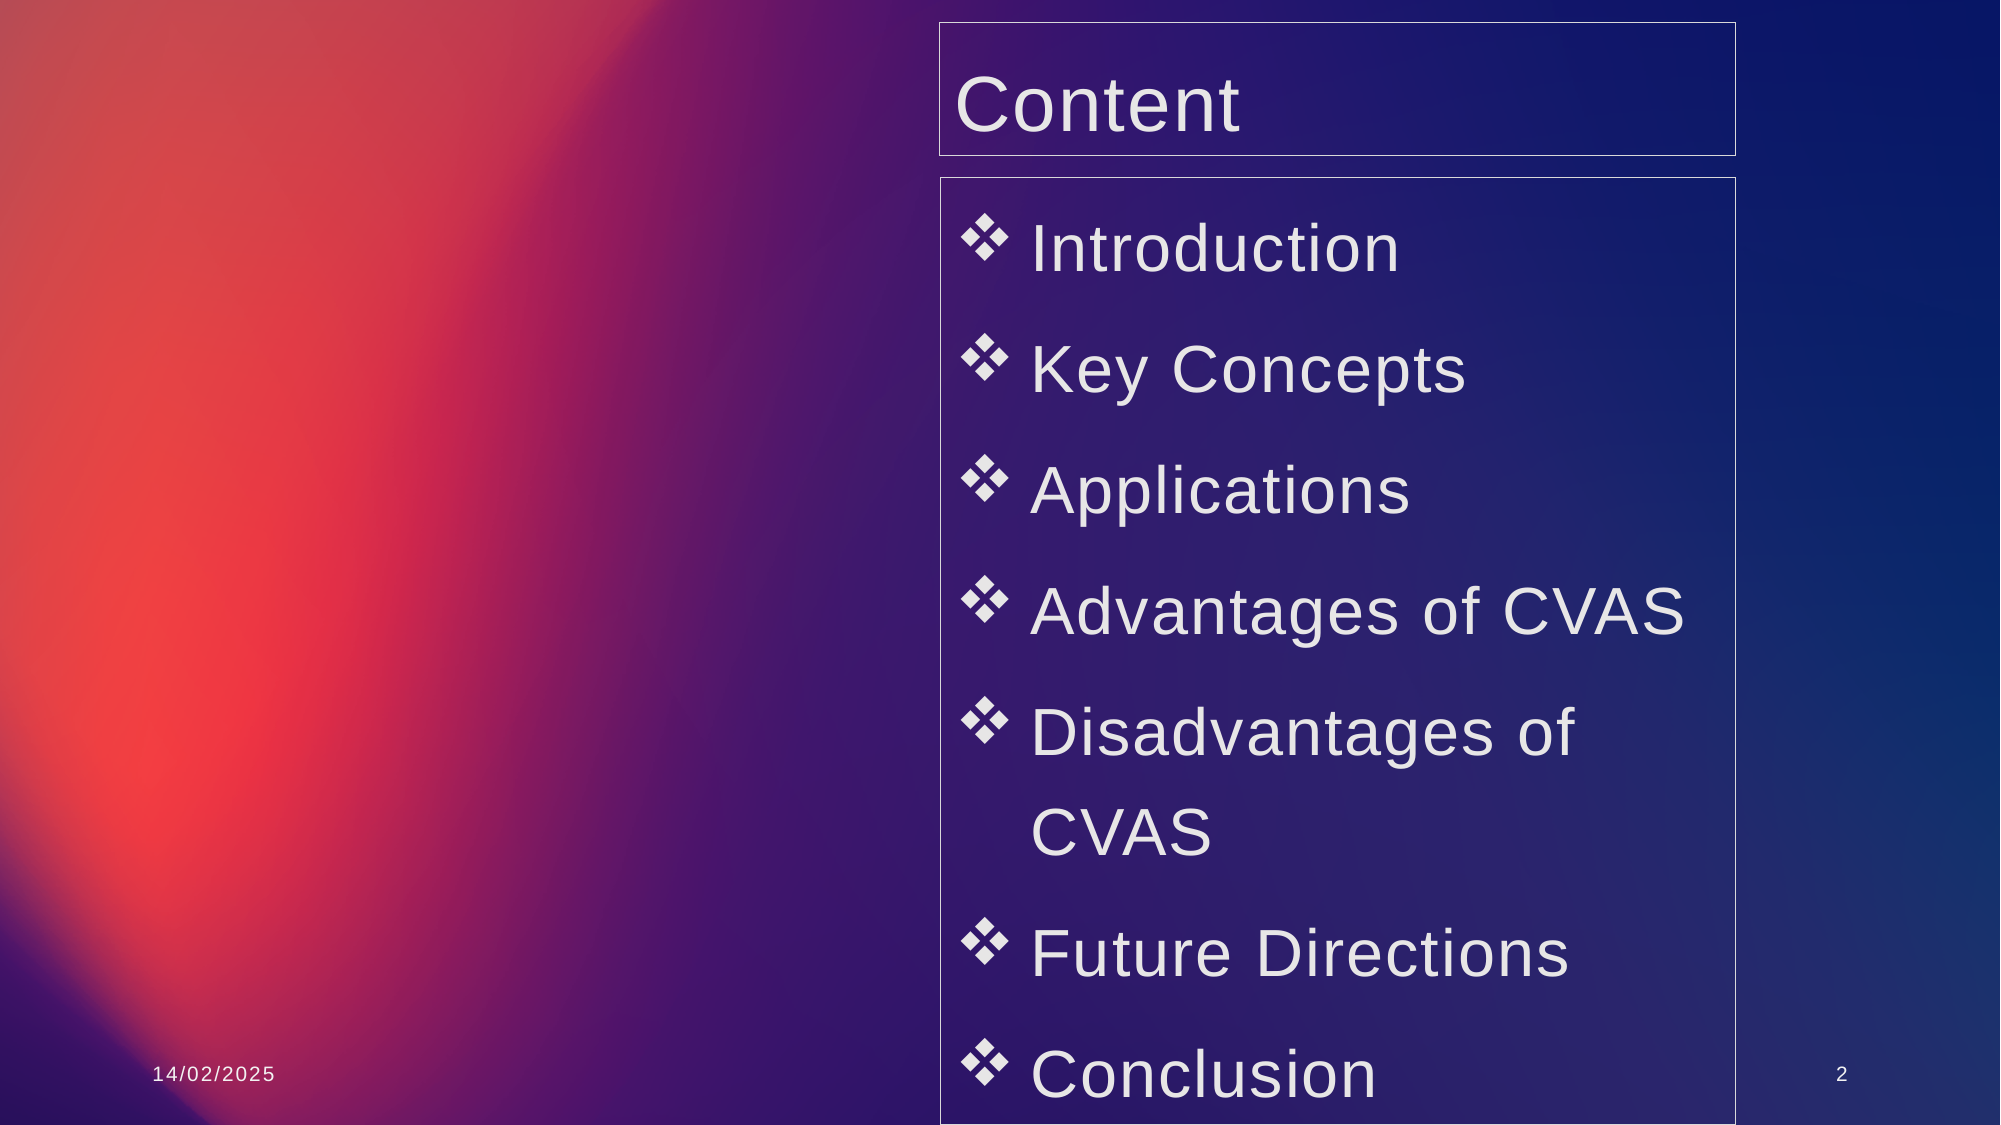

Content
Introduction
Key Concepts
Applications
Advantages of CVAS
Disadvantages of CVAS
Future Directions
Conclusion

14/02/2025
2